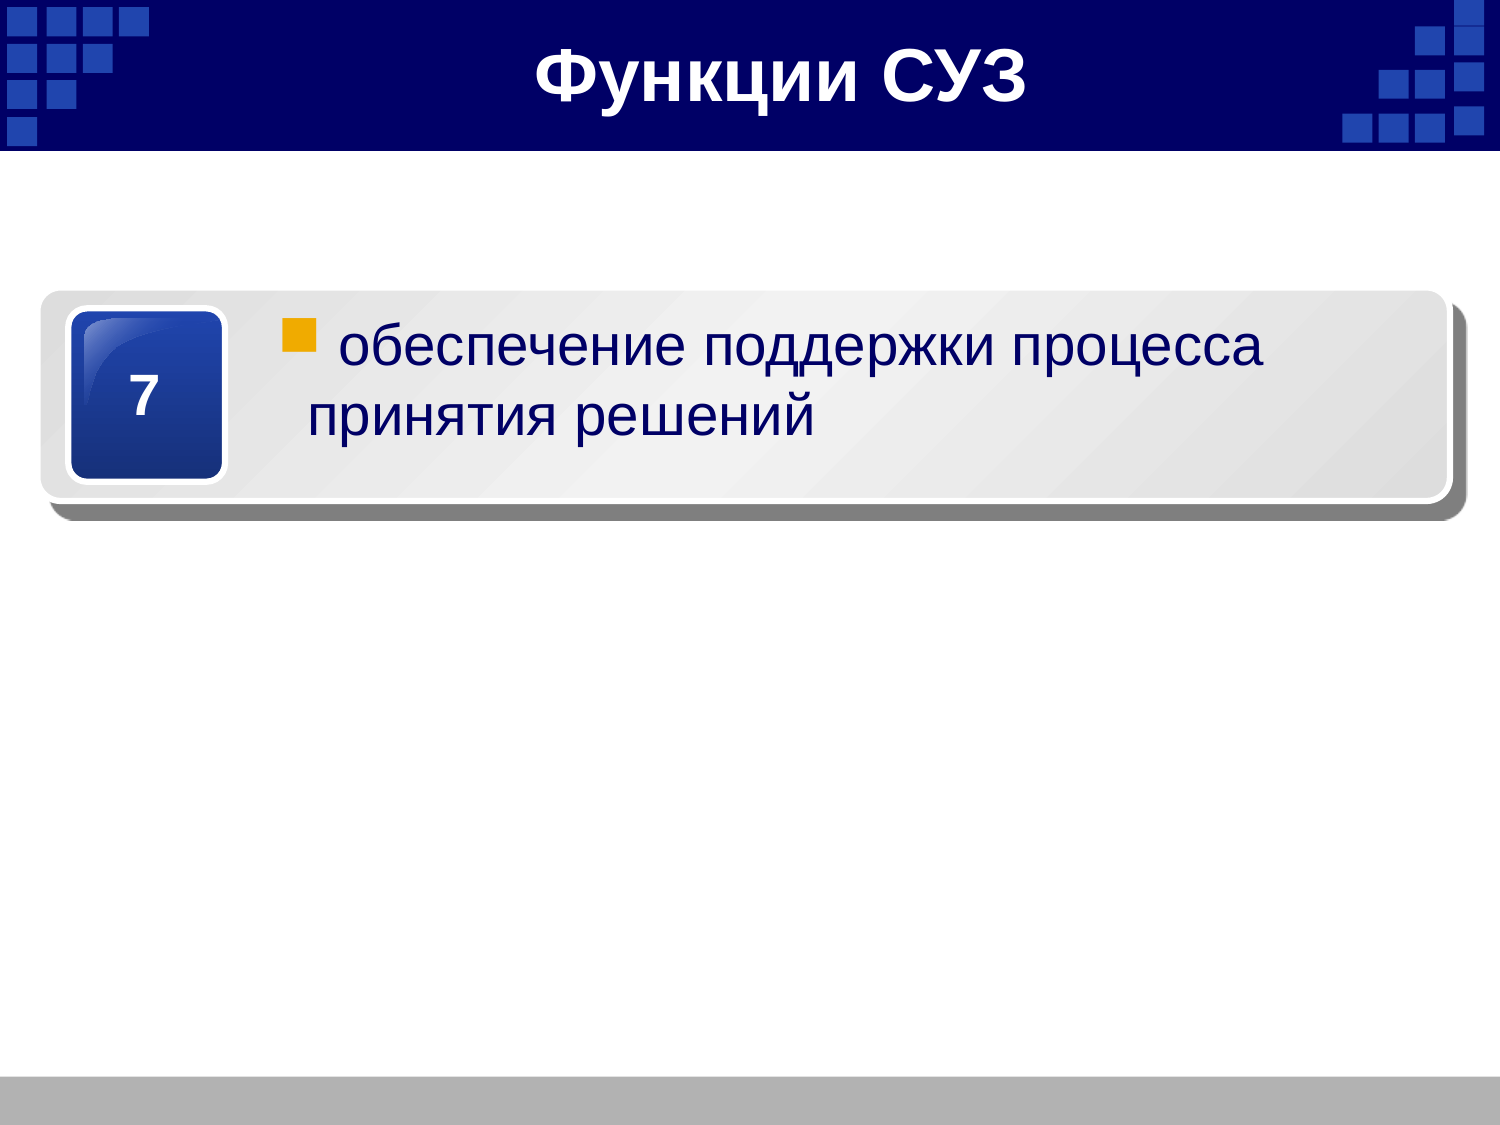

Функции СУЗ

 обеспечение поддержки процесса принятия решений

7
1